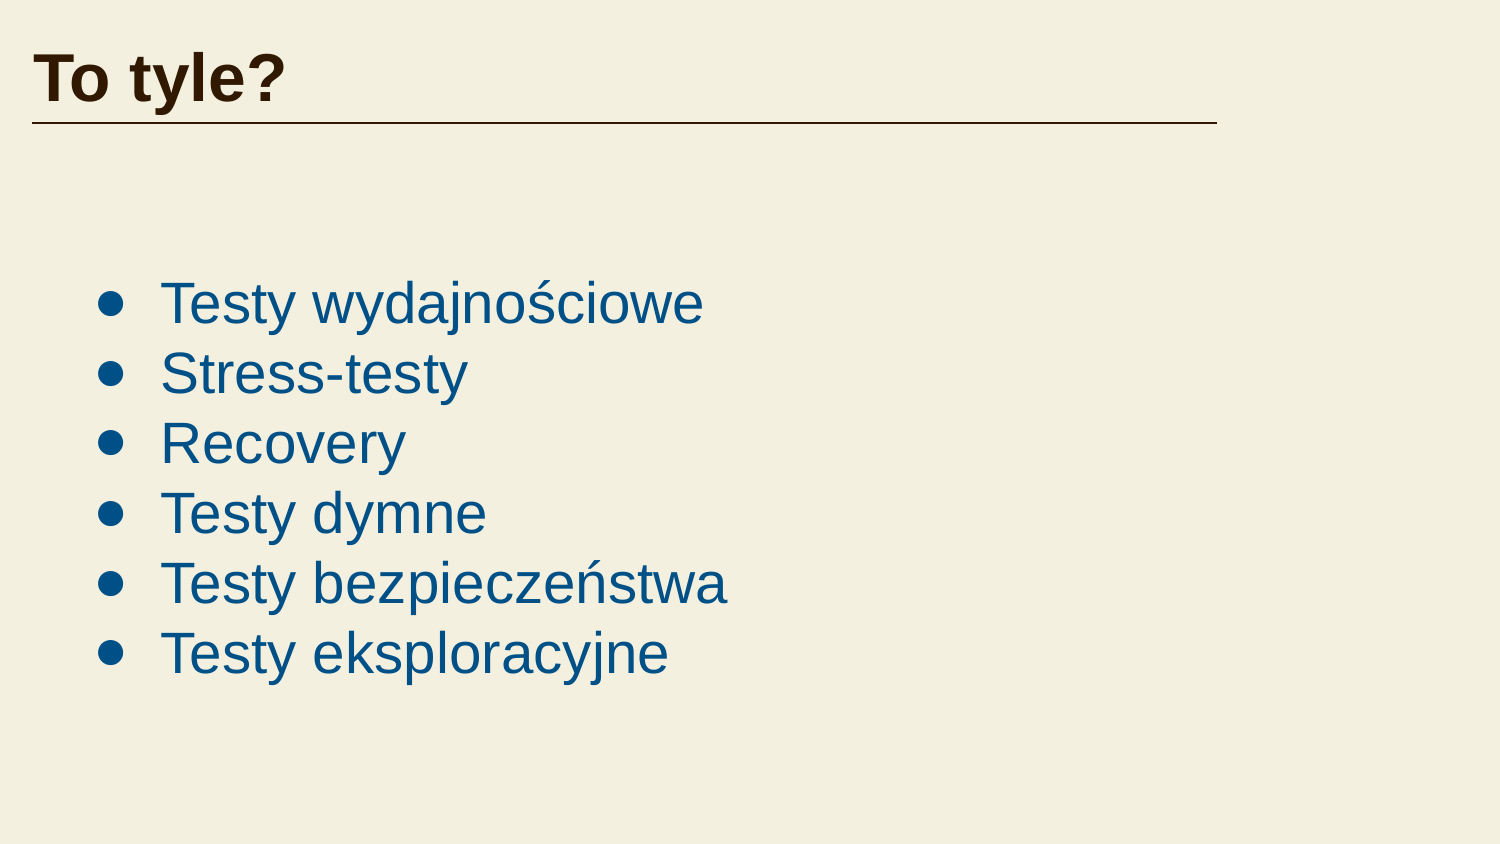

To tyle?

Testy wydajnościowe
Stress-testy
Recovery
Testy dymne
Testy bezpieczeństwa
Testy eksploracyjne